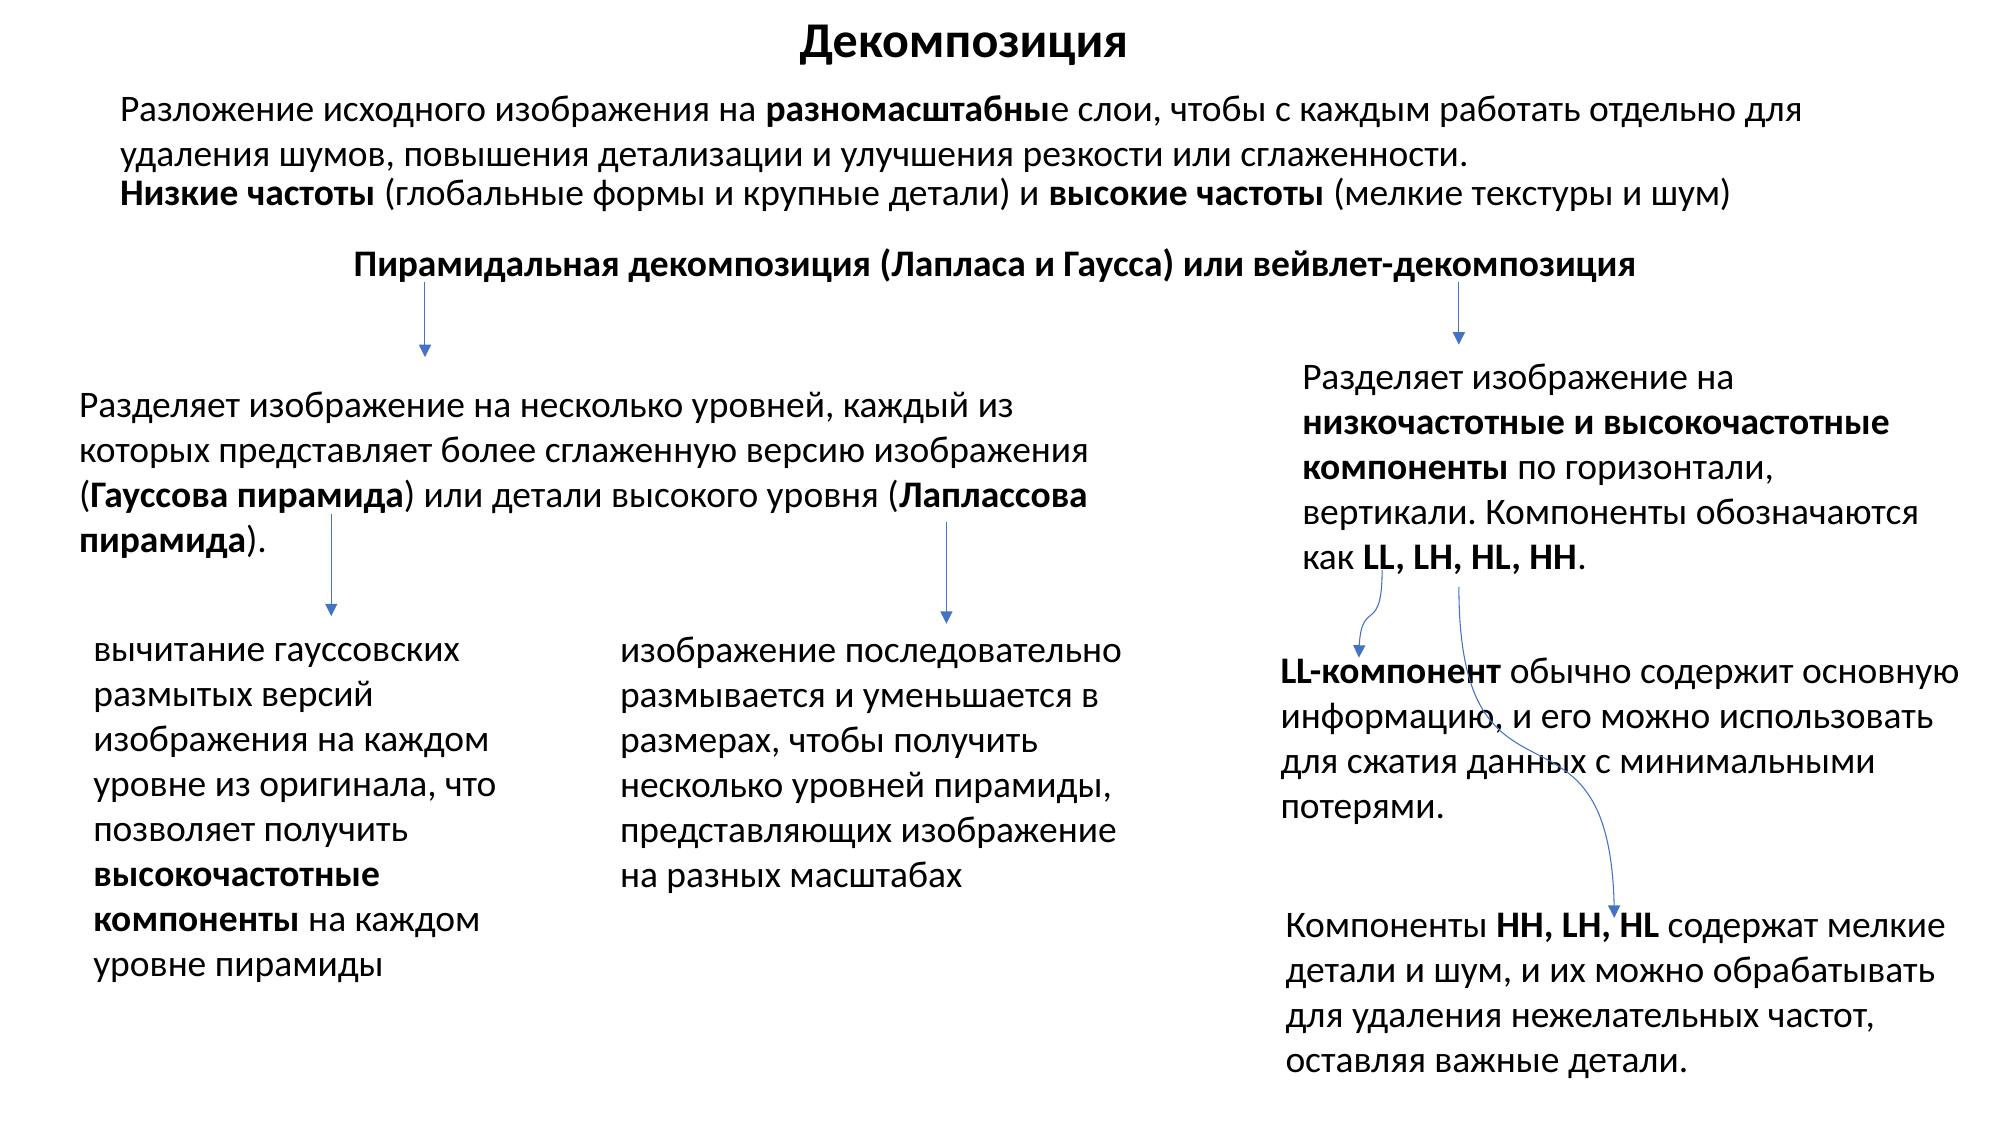

Декомпозиция
Разложение исходного изображения на разномасштабные слои, чтобы с каждым работать отдельно для удаления шумов, повышения детализации и улучшения резкости или сглаженности.
Низкие частоты (глобальные формы и крупные детали) и высокие частоты (мелкие текстуры и шум)
Пирамидальная декомпозиция (Лапласа и Гаусса) или вейвлет-декомпозиция
Разделяет изображение на низкочастотные и высокочастотные компоненты по горизонтали, вертикали. Компоненты обозначаются как LL, LH, HL, HH.
Разделяет изображение на несколько уровней, каждый из которых представляет более сглаженную версию изображения (Гауссова пирамида) или детали высокого уровня (Лаплассова пирамида).
вычитание гауссовских размытых версий изображения на каждом уровне из оригинала, что позволяет получить высокочастотные компоненты на каждом уровне пирамиды
изображение последовательно размывается и уменьшается в размерах, чтобы получить несколько уровней пирамиды, представляющих изображение на разных масштабах
LL-компонент обычно содержит основную информацию, и его можно использовать для сжатия данных с минимальными потерями.
Компоненты HH, LH, HL содержат мелкие детали и шум, и их можно обрабатывать для удаления нежелательных частот, оставляя важные детали.